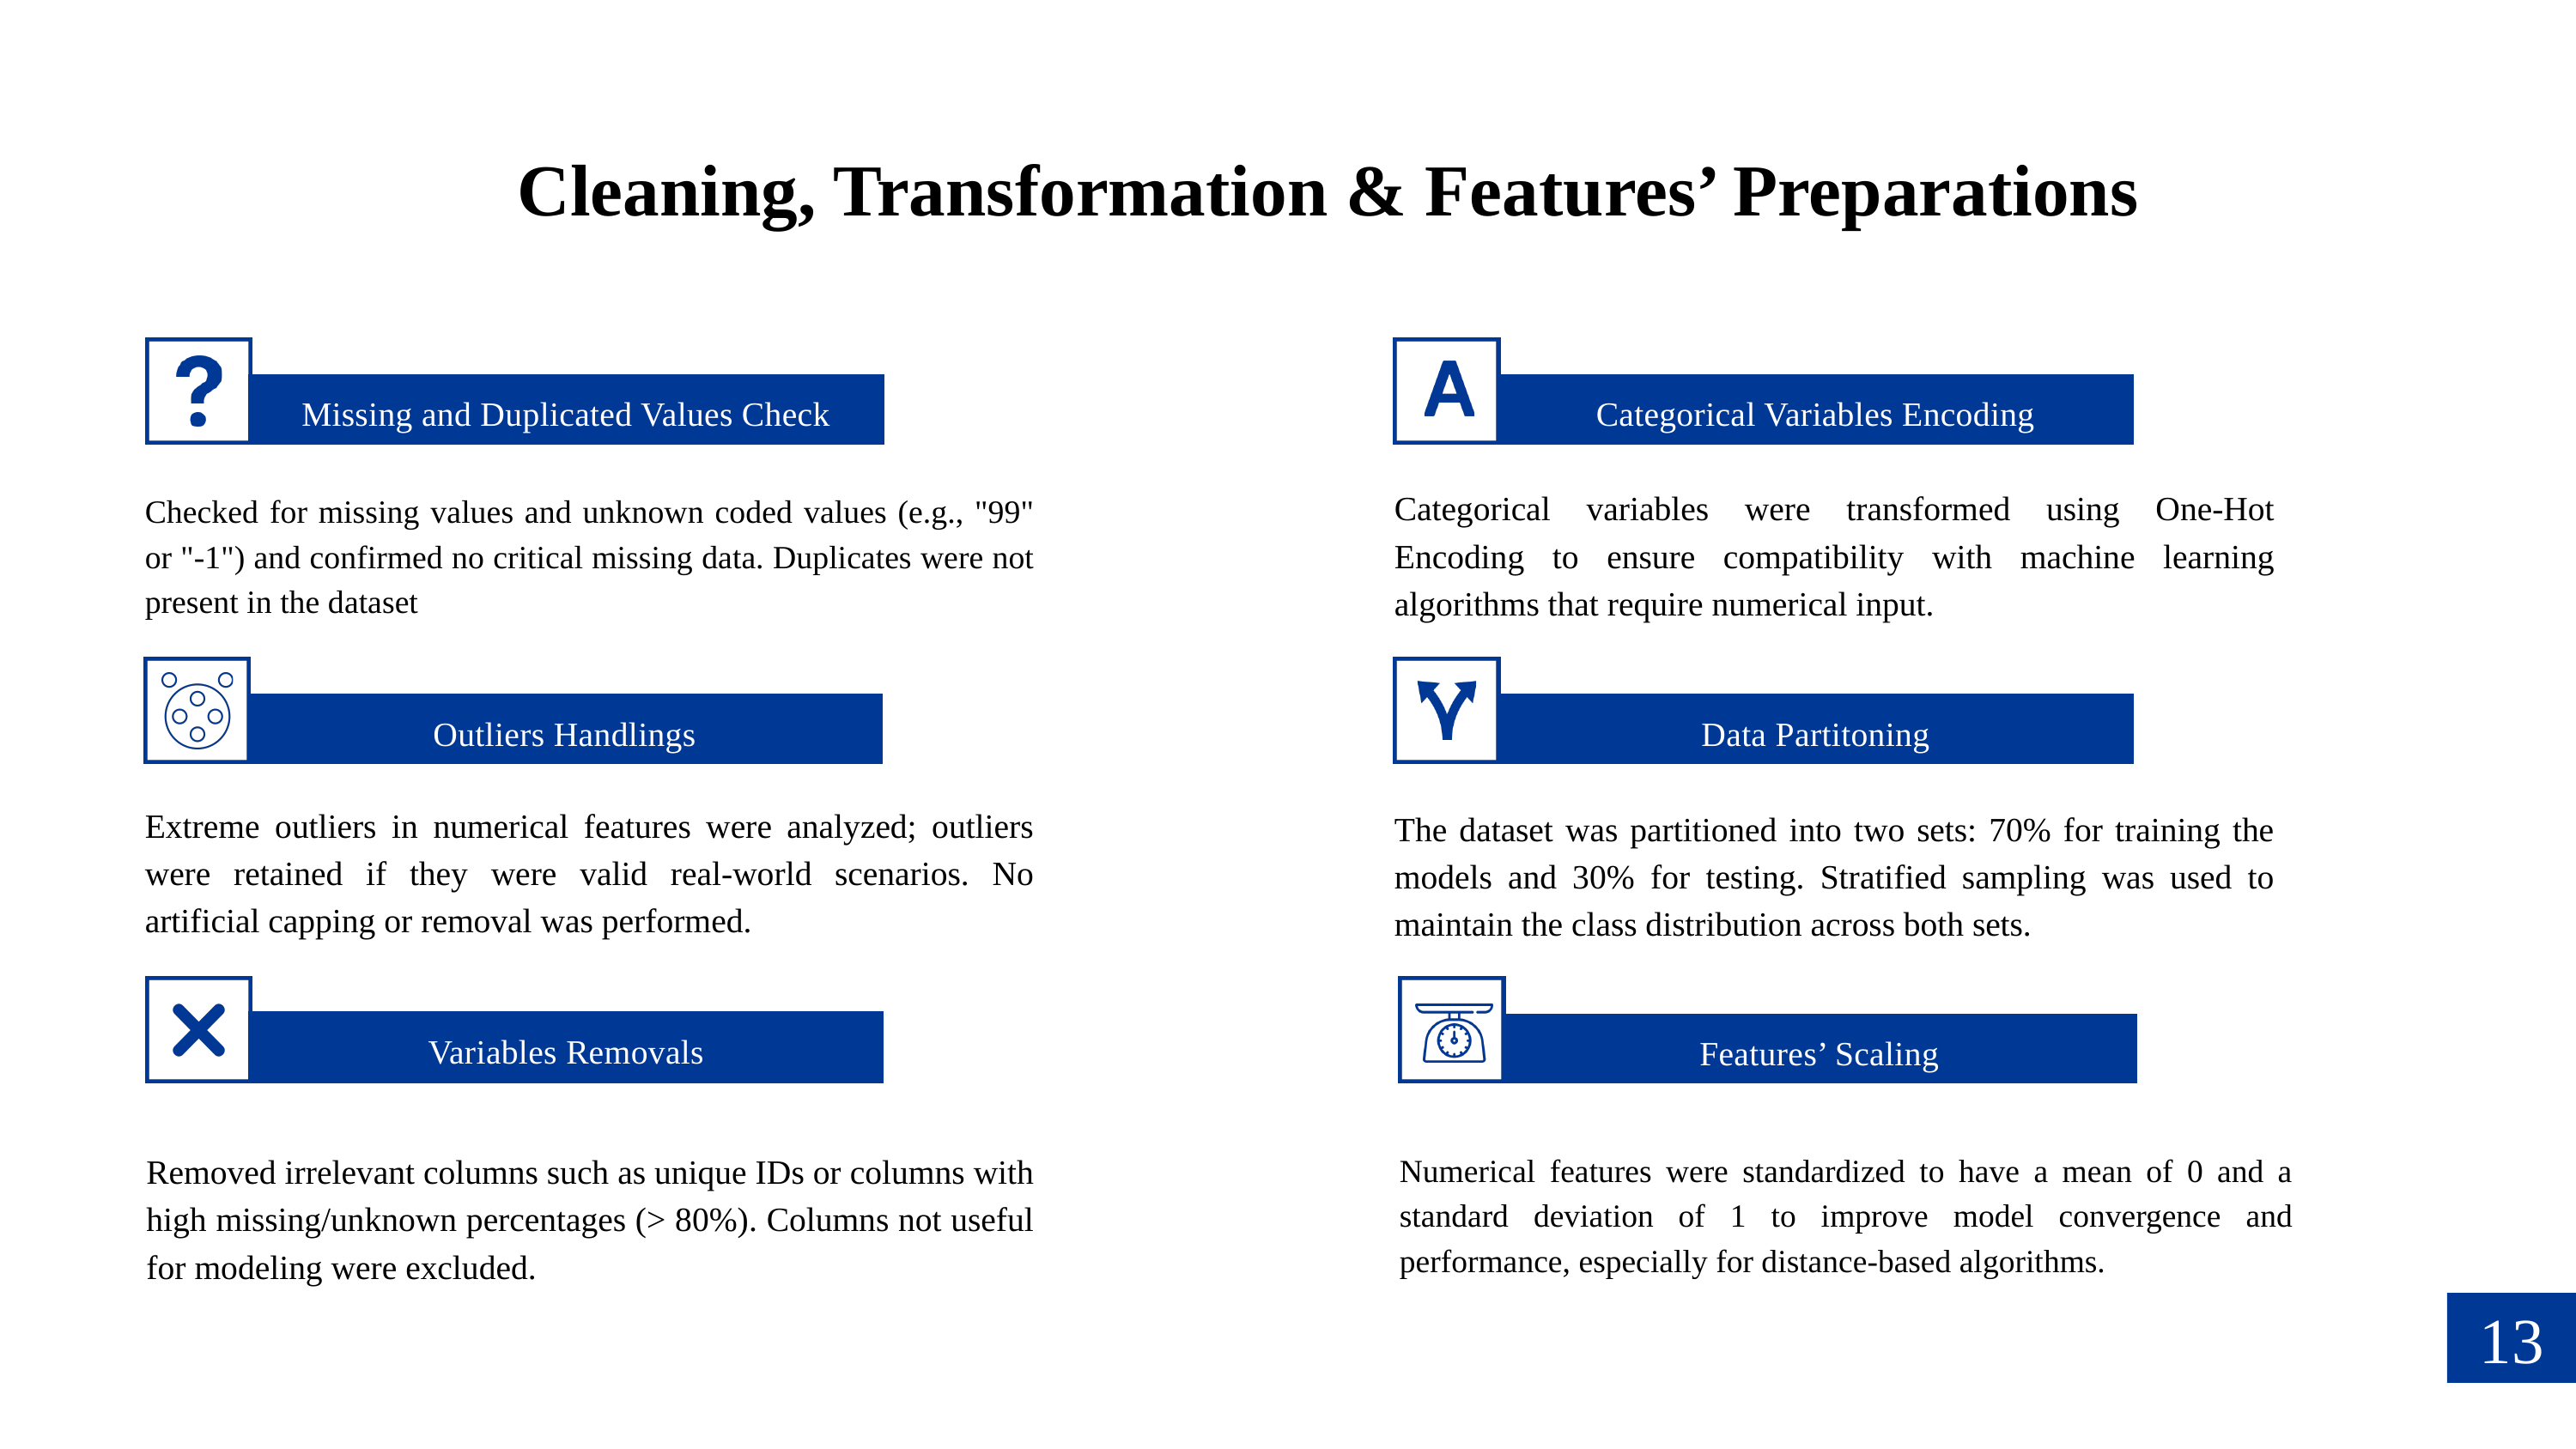

Cleaning, Transformation & Features’ Preparations

Missing and Duplicated Values Check

Categorical Variables Encoding
Categorical variables were transformed using One-Hot Encoding to ensure compatibility with machine learning algorithms that require numerical input.
Checked for missing values and unknown coded values (e.g., "99" or "-1") and confirmed no critical missing data. Duplicates were not present in the dataset

Outliers Handlings

Data Partitoning
Extreme outliers in numerical features were analyzed; outliers were retained if they were valid real-world scenarios. No artificial capping or removal was performed.
The dataset was partitioned into two sets: 70% for training the models and 30% for testing. Stratified sampling was used to maintain the class distribution across both sets.

Variables Removals

Features’ Scaling
Removed irrelevant columns such as unique IDs or columns with high missing/unknown percentages (> 80%). Columns not useful for modeling were excluded.
Numerical features were standardized to have a mean of 0 and a standard deviation of 1 to improve model convergence and performance, especially for distance-based algorithms.
13
14